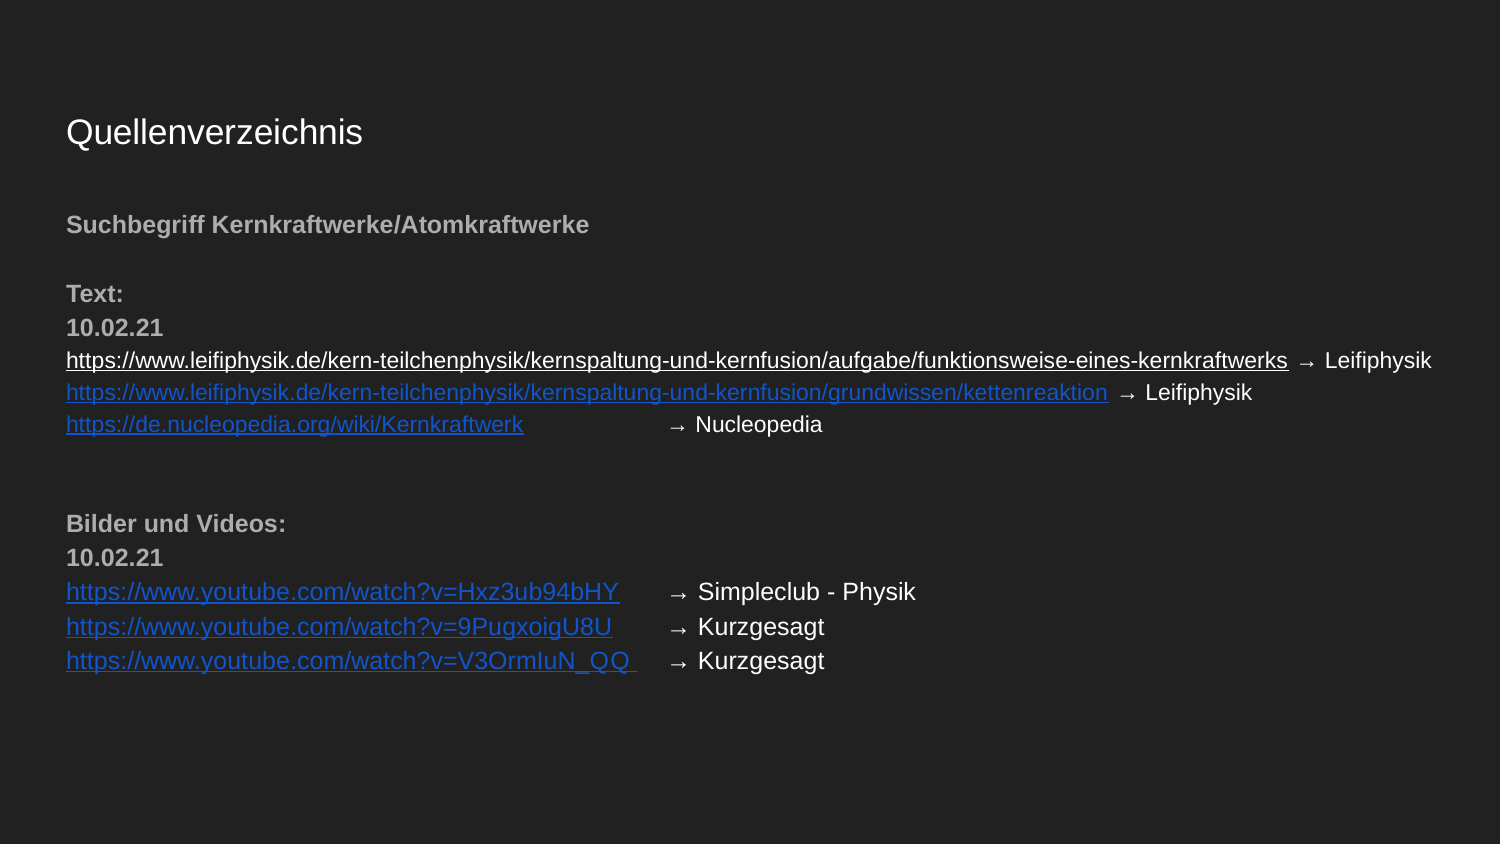

# Quellenverzeichnis
Suchbegriff Kernkraftwerke/Atomkraftwerke

Text:
10.02.21
https://www.leifiphysik.de/kern-teilchenphysik/kernspaltung-und-kernfusion/aufgabe/funktionsweise-eines-kernkraftwerks → Leifiphysik
https://www.leifiphysik.de/kern-teilchenphysik/kernspaltung-und-kernfusion/grundwissen/kettenreaktion	→ Leifiphysik
https://de.nucleopedia.org/wiki/Kernkraftwerk	→ Nucleopedia

Bilder und Videos:
10.02.21
https://www.youtube.com/watch?v=Hxz3ub94bHY	→ Simpleclub - Physik
https://www.youtube.com/watch?v=9PugxoigU8U	→ Kurzgesagt
https://www.youtube.com/watch?v=V3OrmIuN_QQ 	→ Kurzgesagt